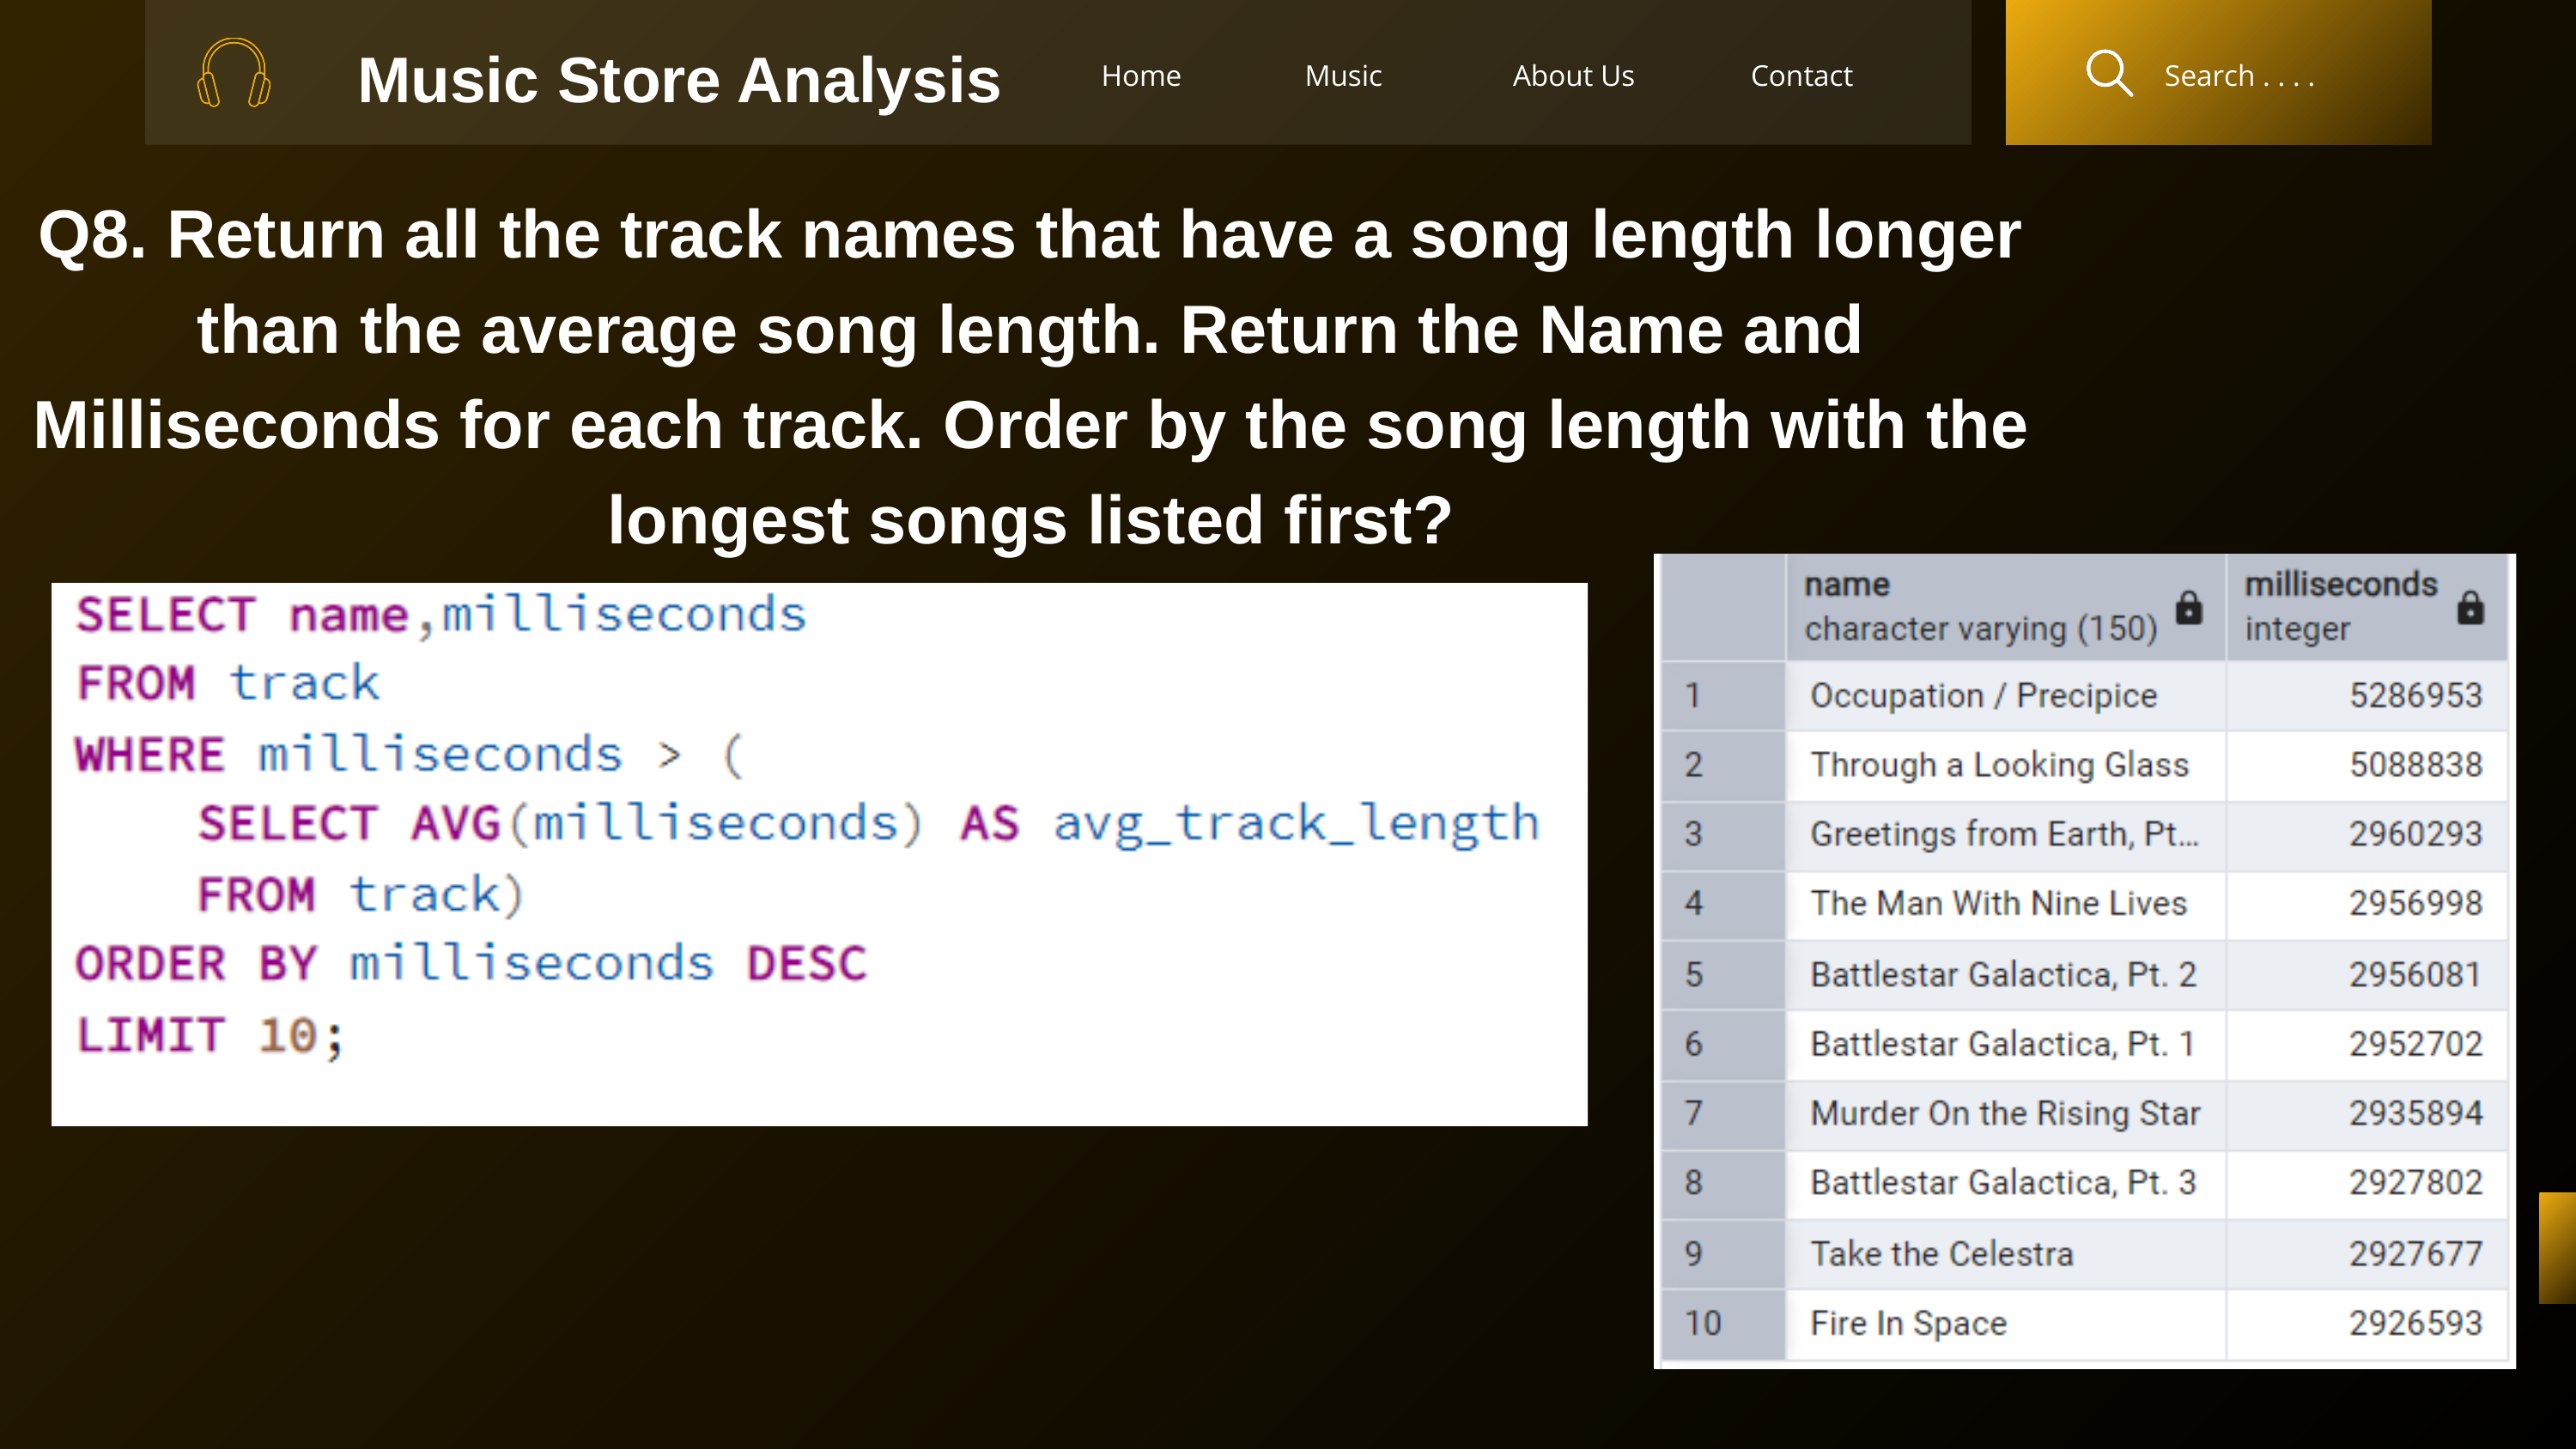

Music Store Analysis

Home
Music
About Us
Contact
Search . . . .
Q8. Return all the track names that have a song length longer than the average song length. Return the Name and Milliseconds for each track. Order by the song length with the longest songs listed first?